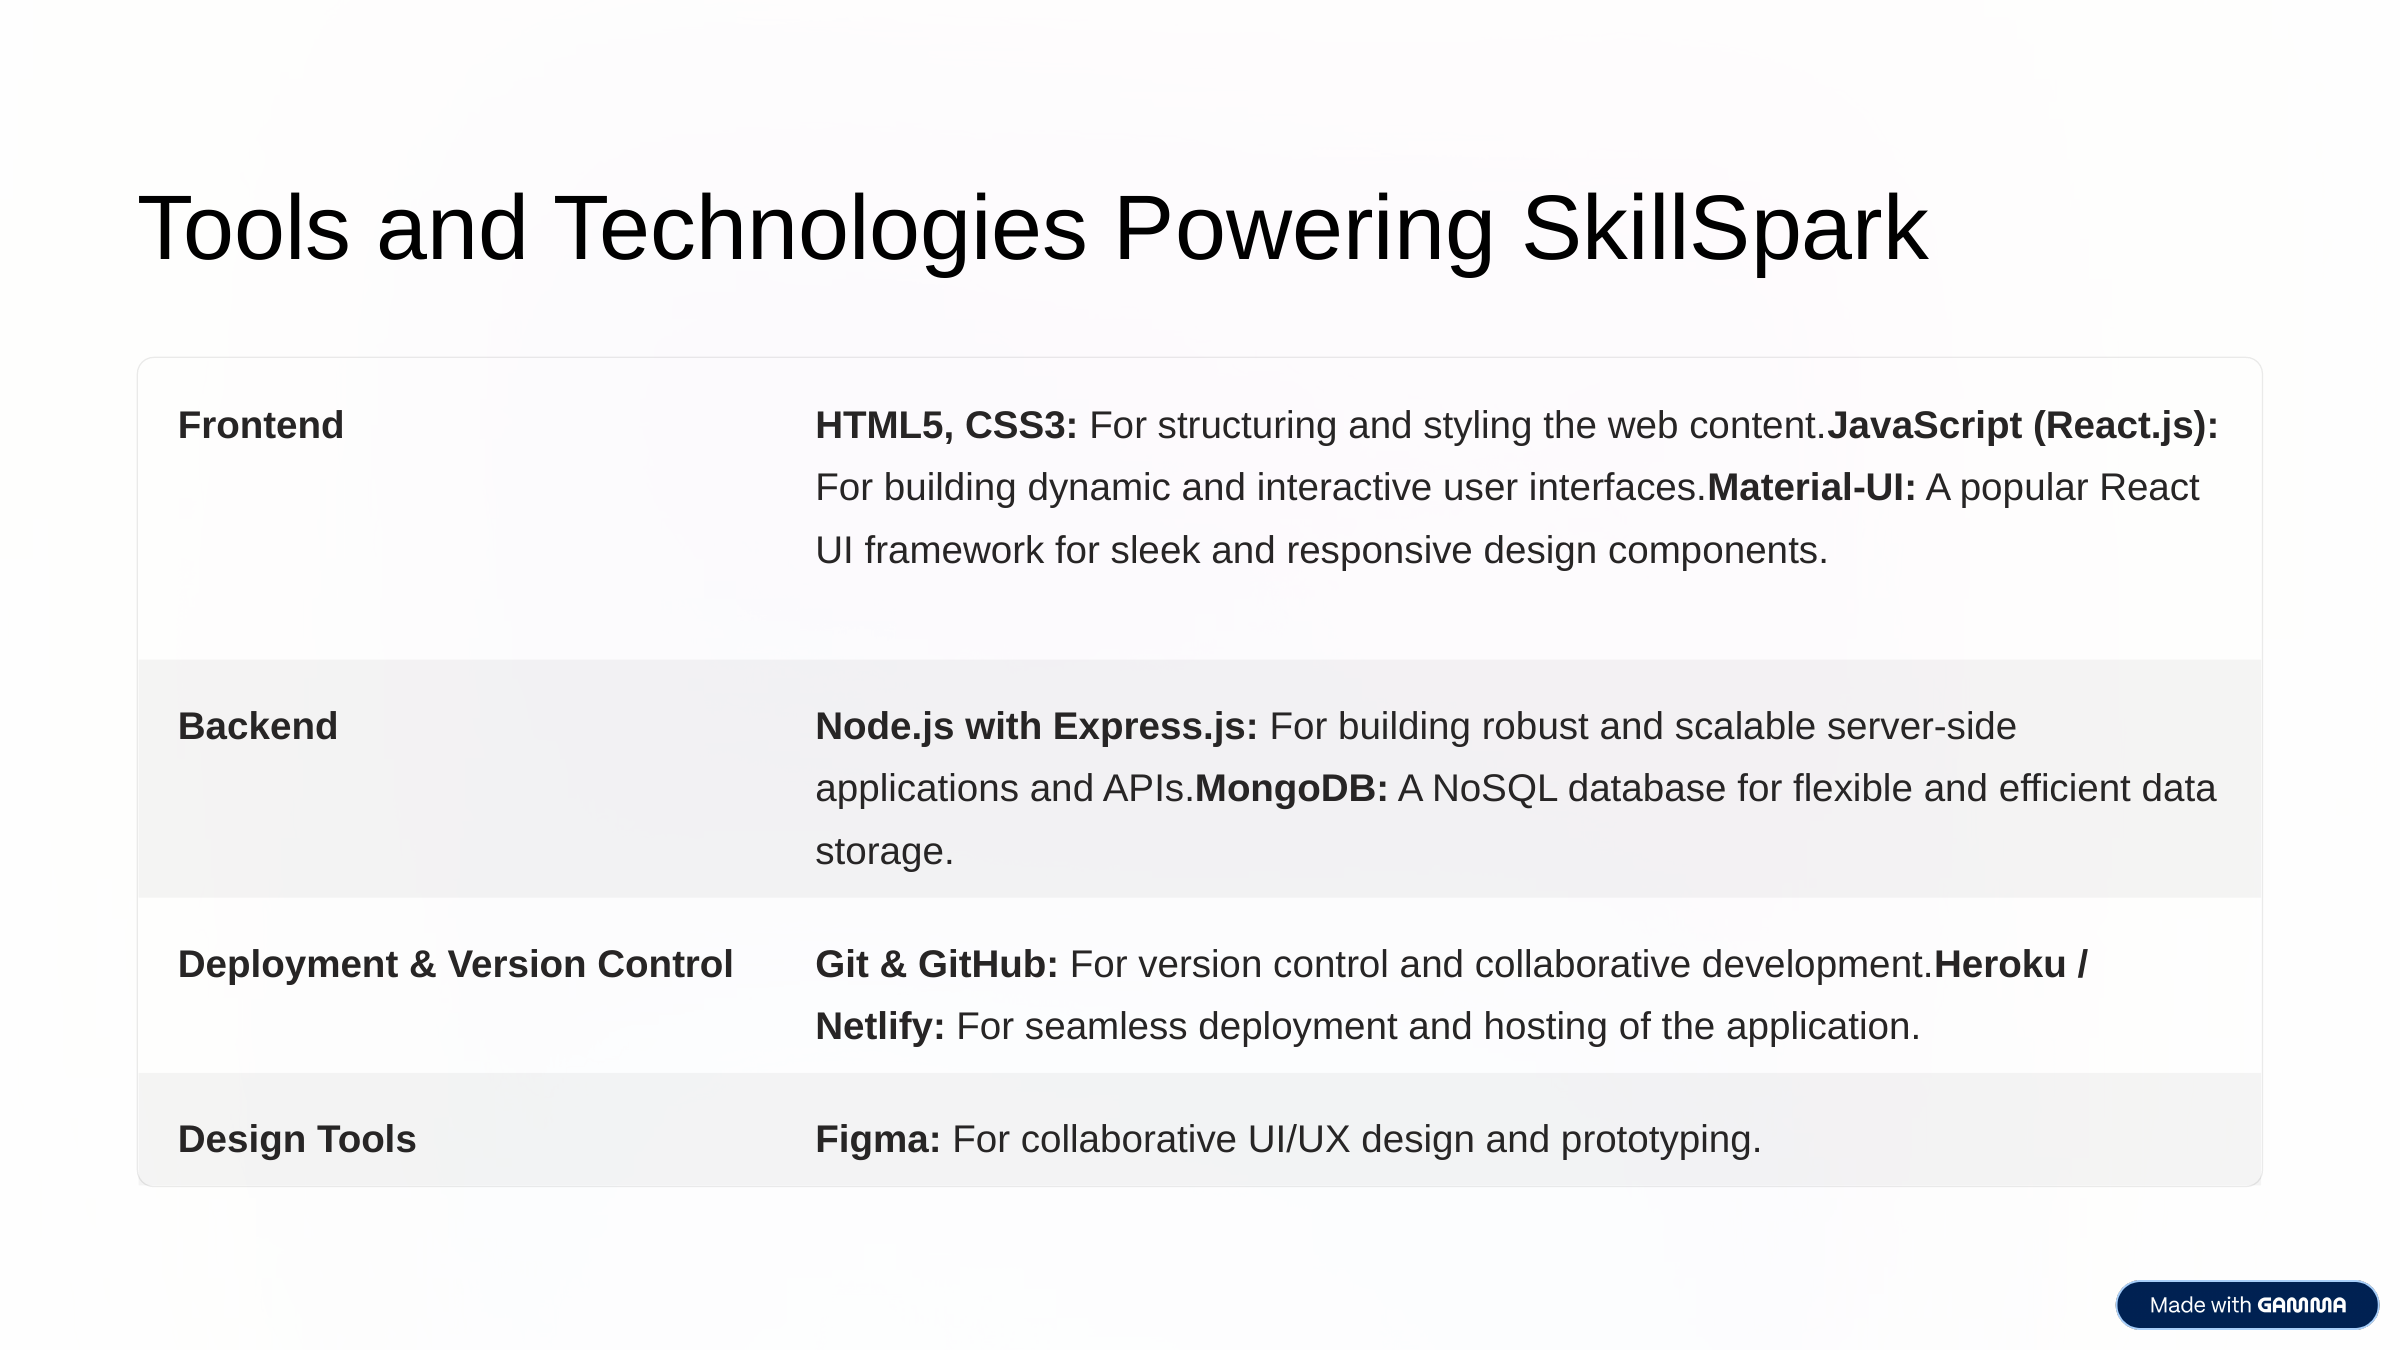

Tools and Technologies Powering SkillSpark

Frontend
HTML5, CSS3: For structuring and styling the web content.JavaScript (React.js): For building dynamic and interactive user interfaces.Material-UI: A popular React UI framework for sleek and responsive design components.

Backend
Node.js with Express.js: For building robust and scalable server-side applications and APIs.MongoDB: A NoSQL database for flexible and efficient data storage.

Deployment & Version Control
Git & GitHub: For version control and collaborative development.Heroku / Netlify: For seamless deployment and hosting of the application.

Design Tools
Figma: For collaborative UI/UX design and prototyping.